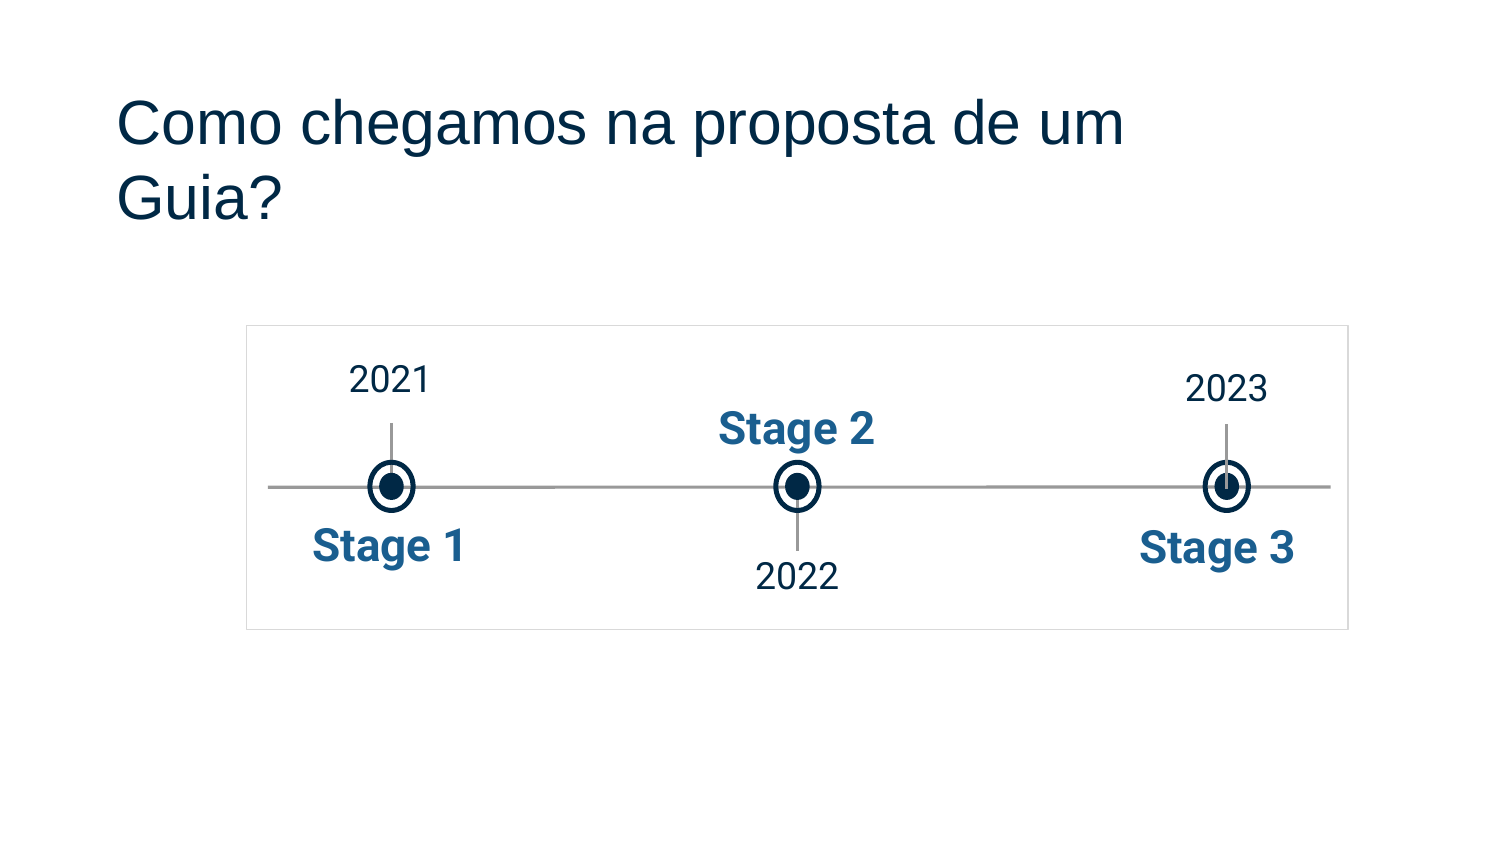

FASE 3
Como chegamos na proposta de um Guia?

2021
2023
Stage 2

Stage 1
Stage 3
2022